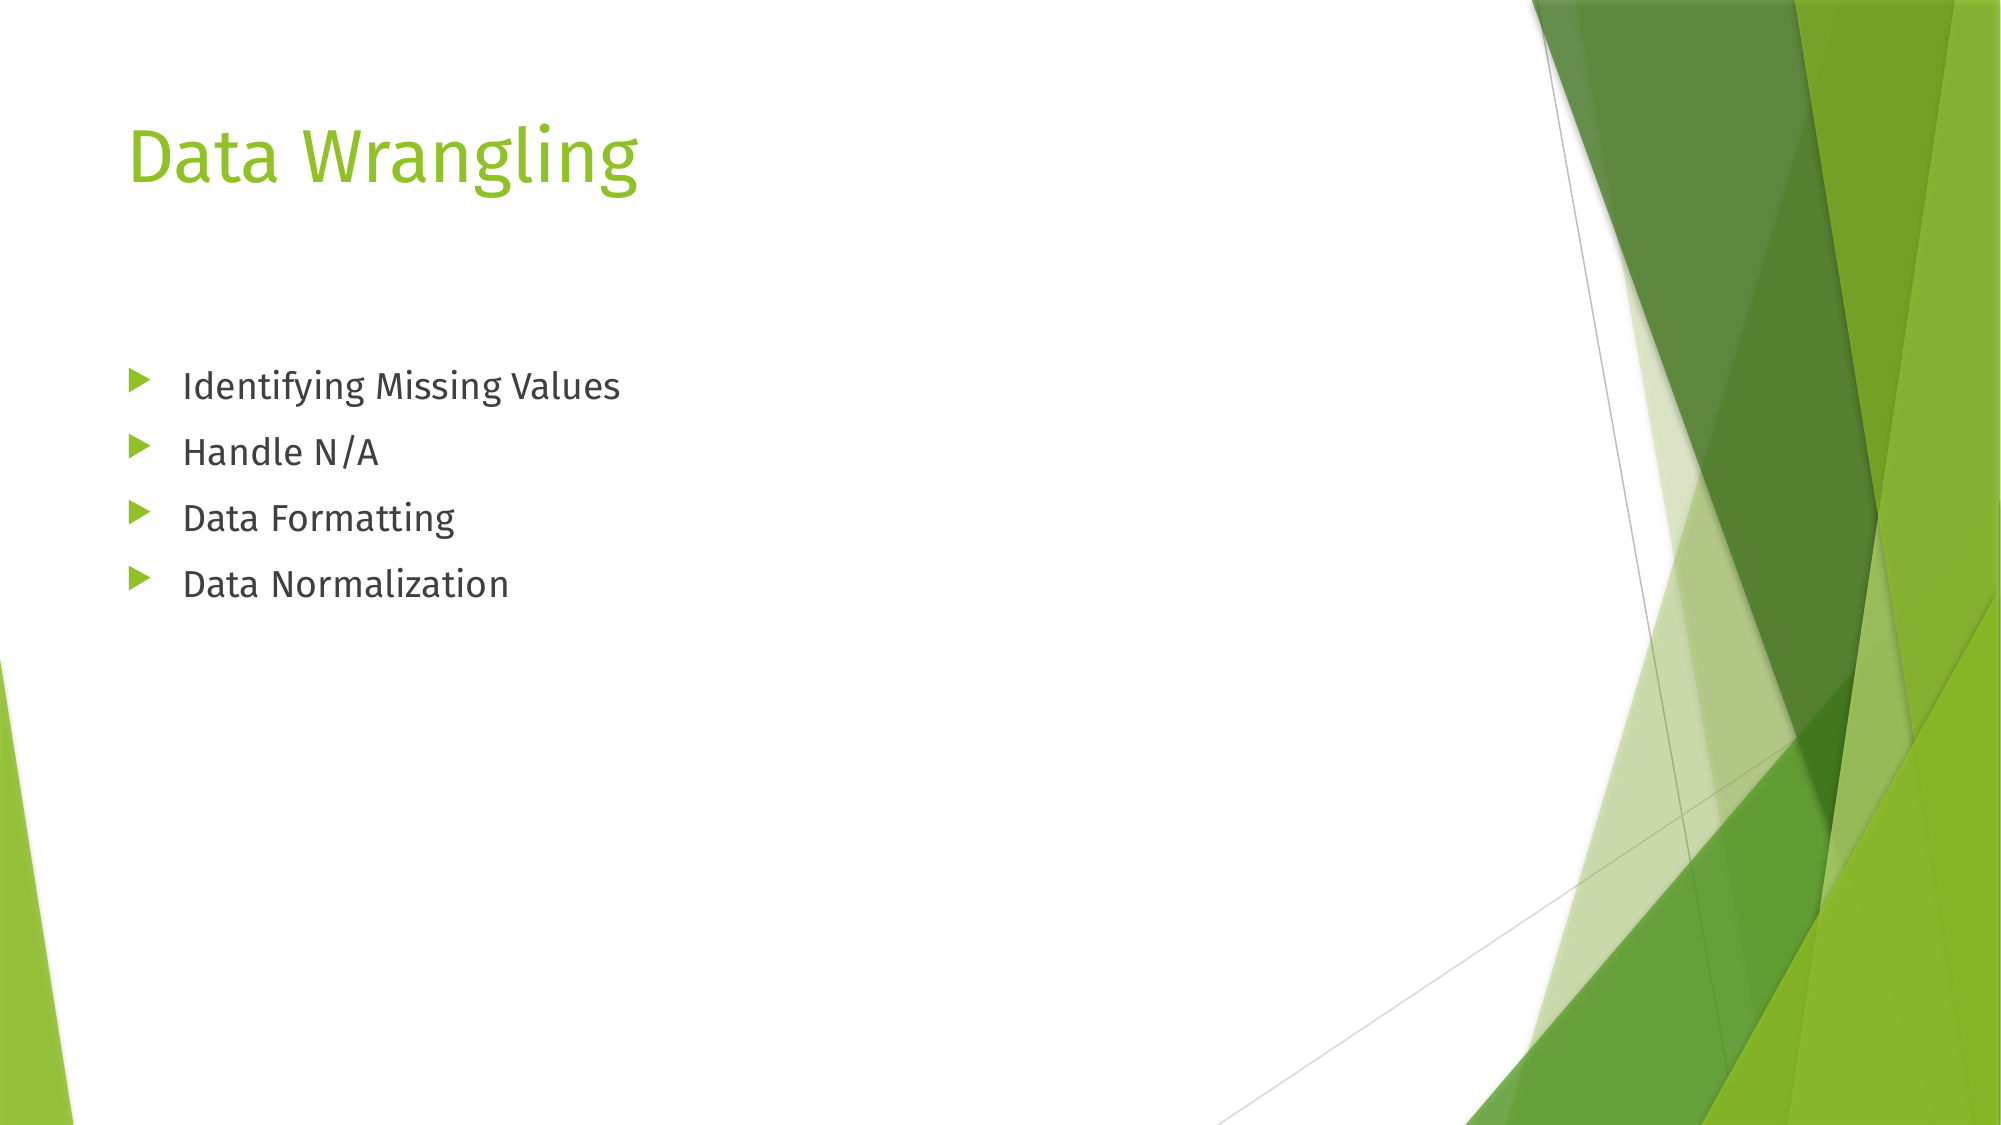

# Data Wrangling
Identifying Missing Values
Handle N/A
Data Formatting
Data Normalization